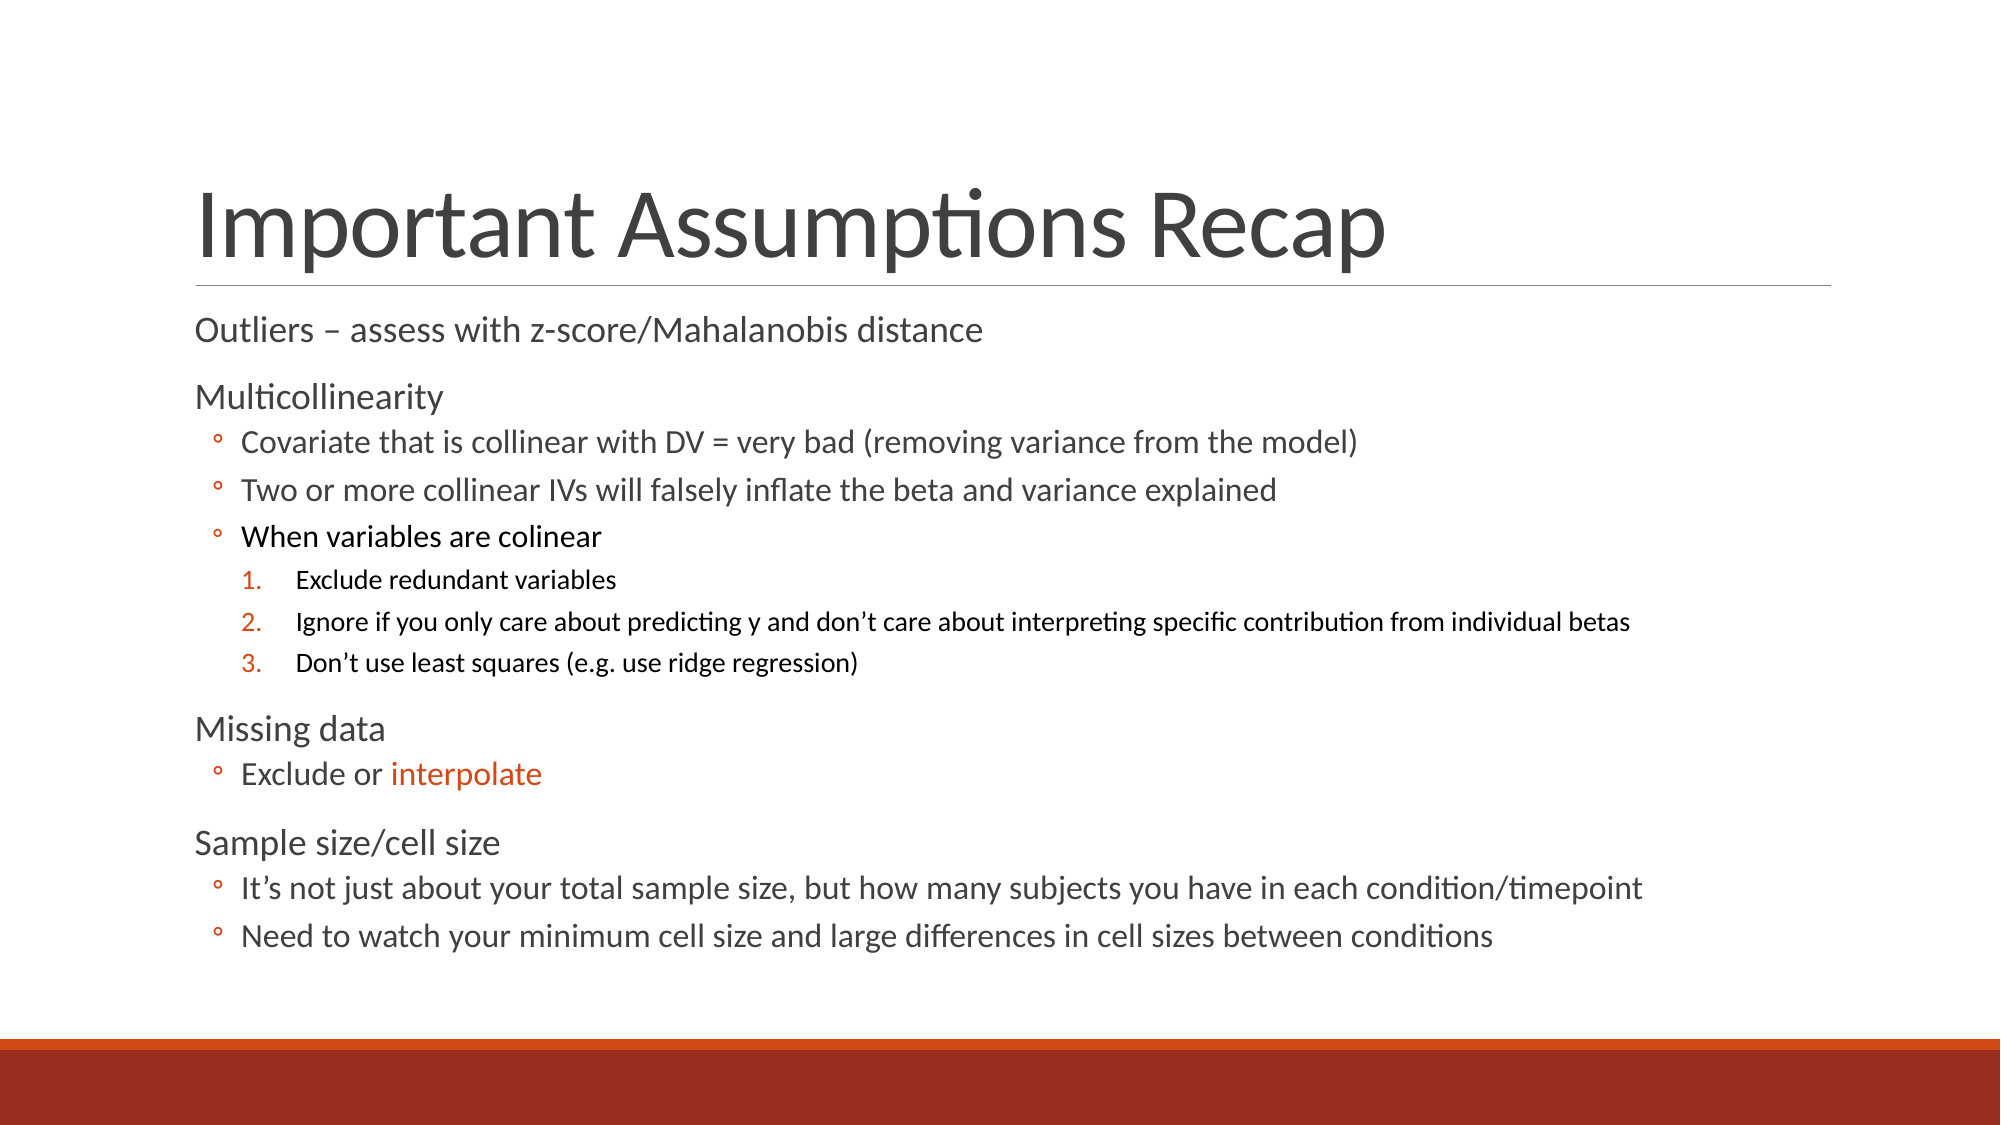

# Important Assumptions Recap
Outliers – assess with z-score/Mahalanobis distance
Multicollinearity
Covariate that is collinear with DV = very bad (removing variance from the model)
Two or more collinear IVs will falsely inflate the beta and variance explained
When variables are colinear
Exclude redundant variables
Ignore if you only care about predicting y and don’t care about interpreting specific contribution from individual betas
Don’t use least squares (e.g. use ridge regression)
Missing data
Exclude or interpolate
Sample size/cell size
It’s not just about your total sample size, but how many subjects you have in each condition/timepoint
Need to watch your minimum cell size and large differences in cell sizes between conditions